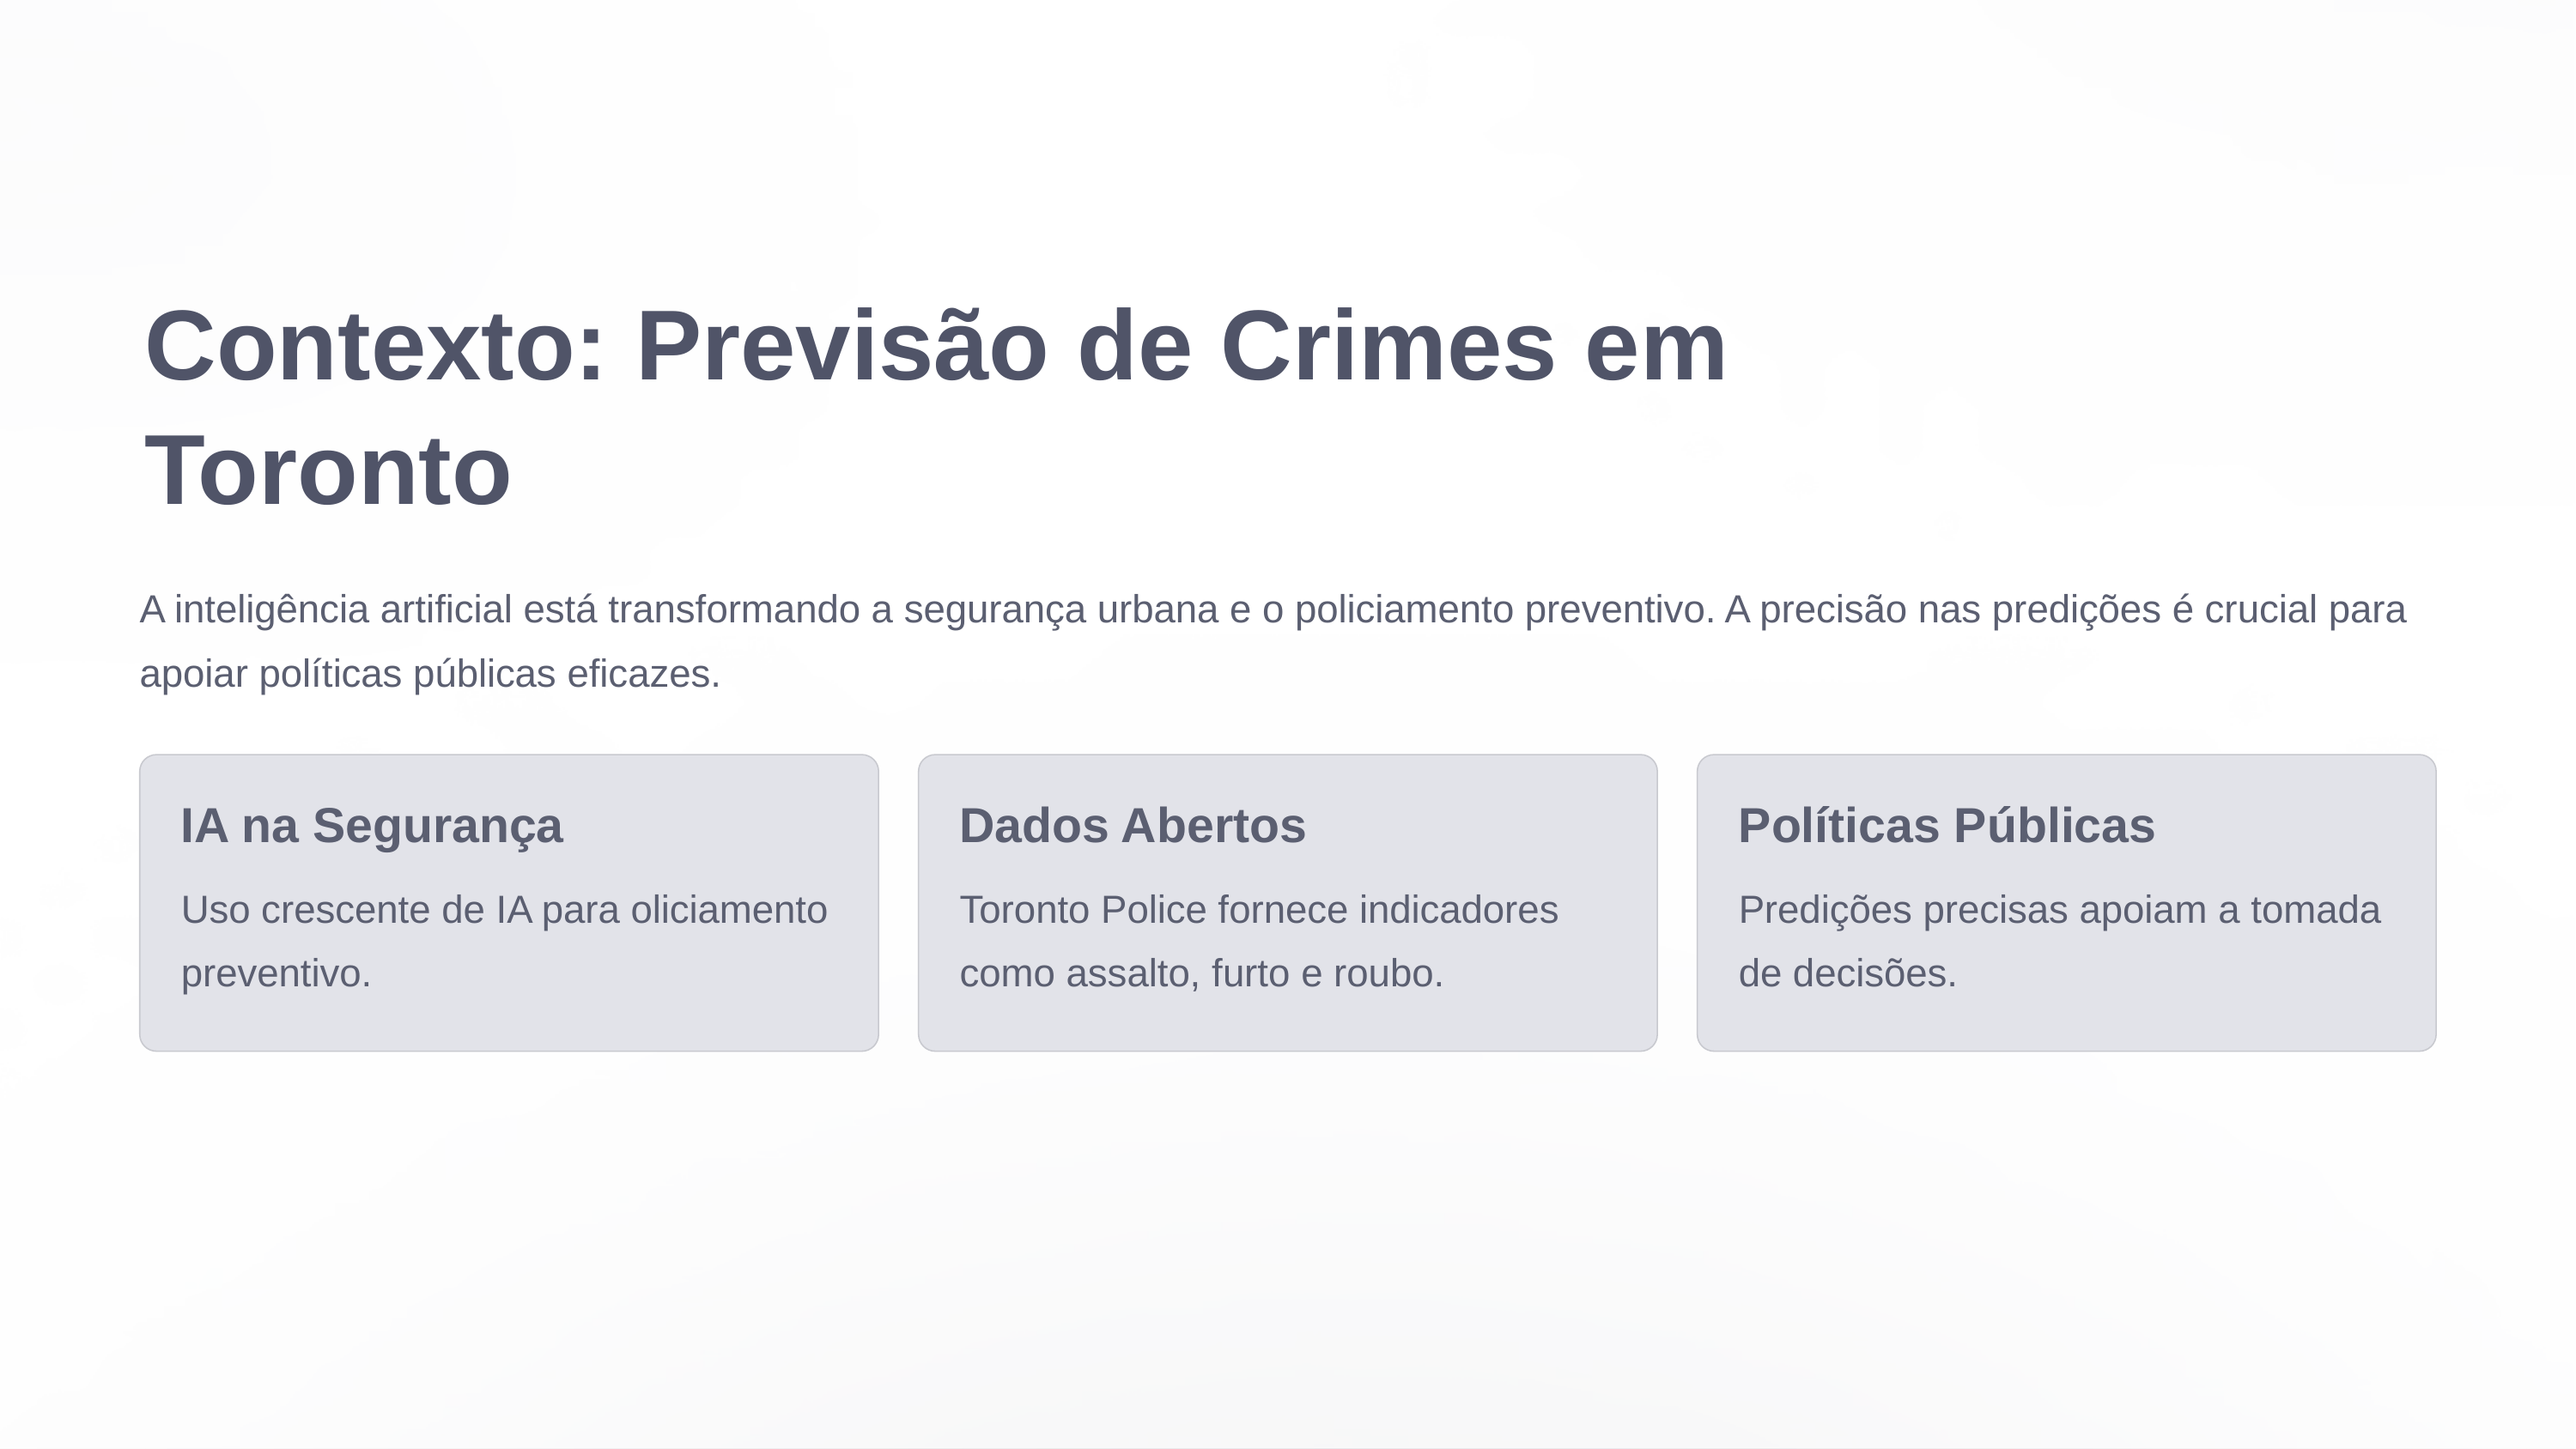

Contexto: Previsão de Crimes em Toronto
A inteligência artificial está transformando a segurança urbana e o policiamento preventivo. A precisão nas predições é crucial para apoiar políticas públicas eficazes.

IA na Segurança
Dados Abertos
Políticas Públicas
Uso crescente de IA para oliciamento preventivo.
Toronto Police fornece indicadores como assalto, furto e roubo.
Predições precisas apoiam a tomada de decisões.